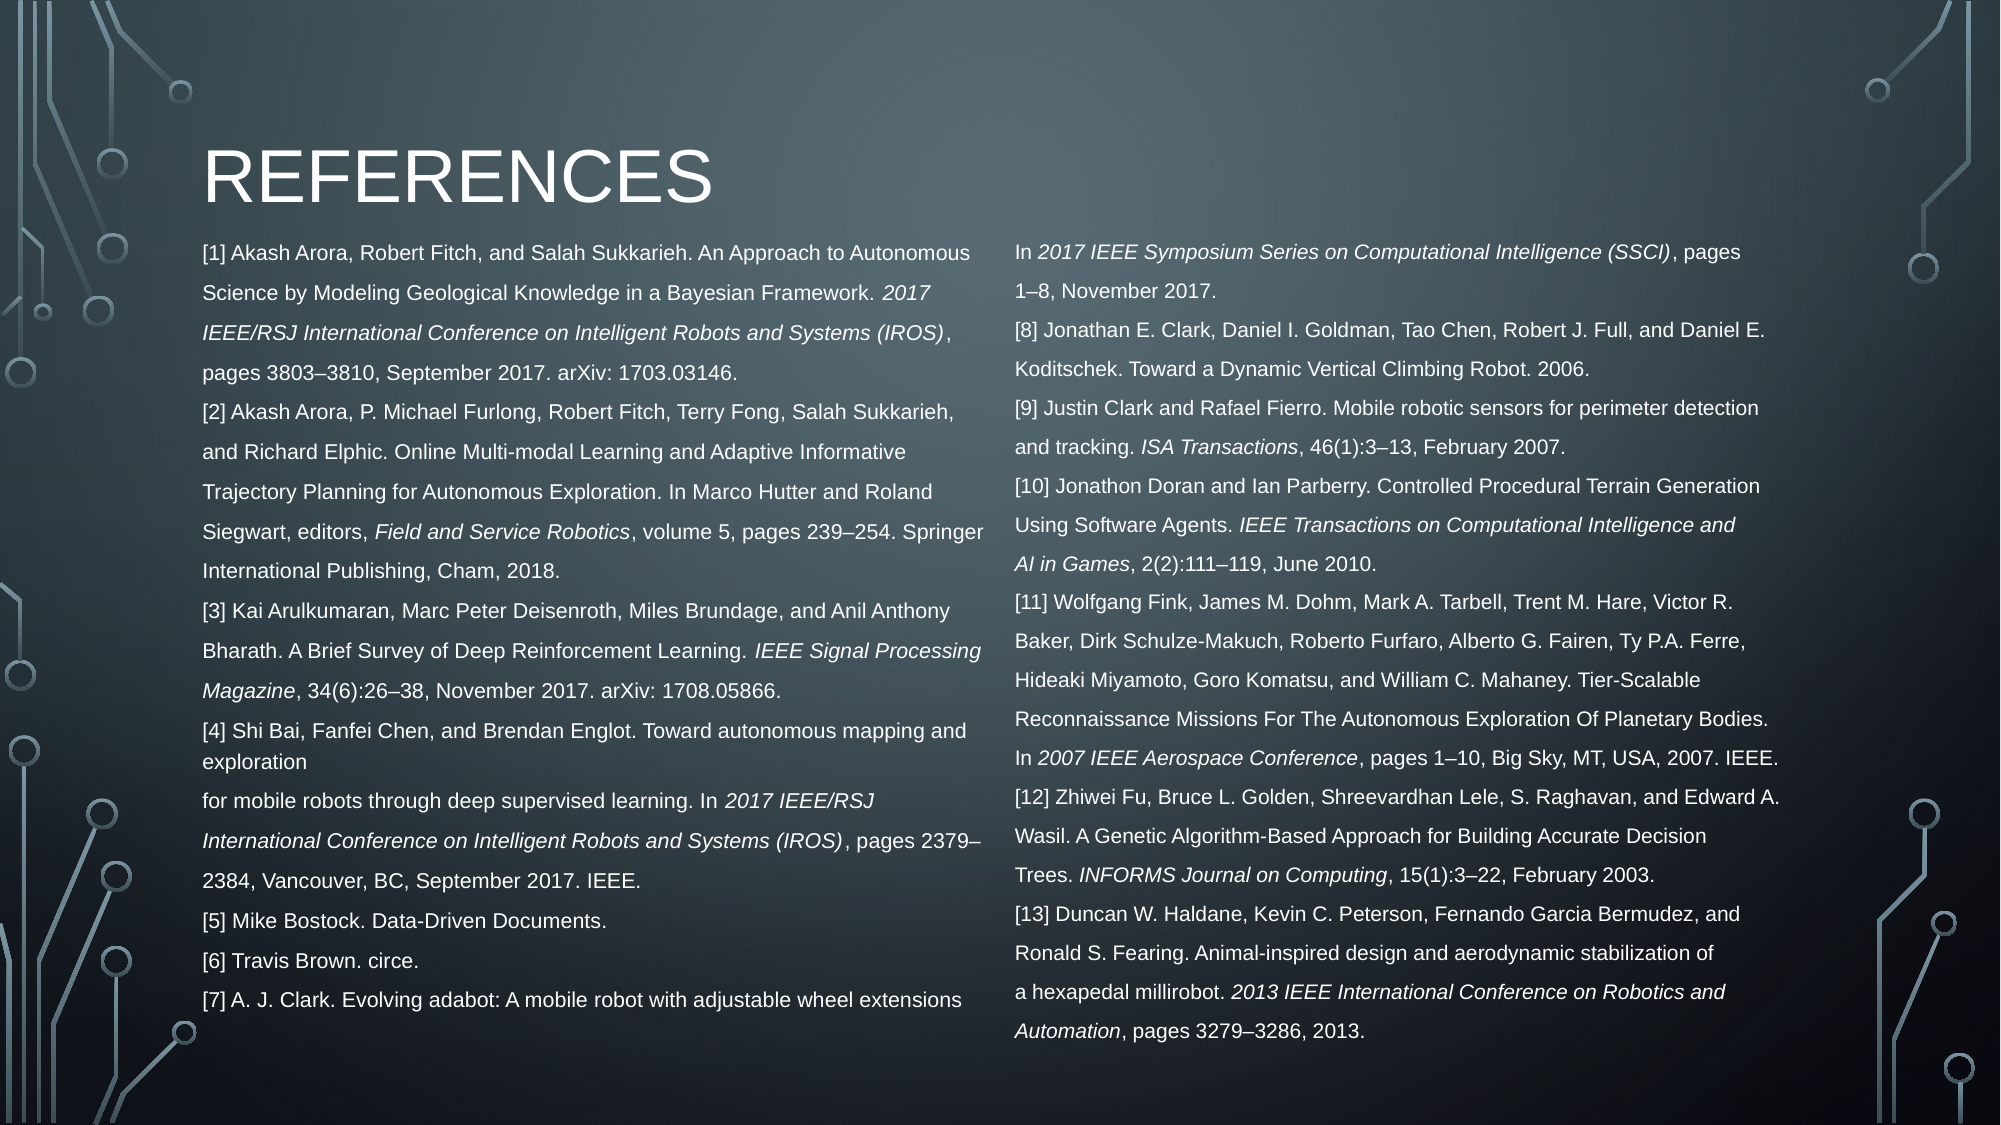

# References
In 2017 IEEE Symposium Series on Computational Intelligence (SSCI), pages
1–8, November 2017.
[8] Jonathan E. Clark, Daniel I. Goldman, Tao Chen, Robert J. Full, and Daniel E.
Koditschek. Toward a Dynamic Vertical Climbing Robot. 2006.
[9] Justin Clark and Rafael Fierro. Mobile robotic sensors for perimeter detection
and tracking. ISA Transactions, 46(1):3–13, February 2007.
[10] Jonathon Doran and Ian Parberry. Controlled Procedural Terrain Generation
Using Software Agents. IEEE Transactions on Computational Intelligence and
AI in Games, 2(2):111–119, June 2010.
[11] Wolfgang Fink, James M. Dohm, Mark A. Tarbell, Trent M. Hare, Victor R.
Baker, Dirk Schulze-Makuch, Roberto Furfaro, Alberto G. Fairen, Ty P.A. Ferre,
Hideaki Miyamoto, Goro Komatsu, and William C. Mahaney. Tier-Scalable
Reconnaissance Missions For The Autonomous Exploration Of Planetary Bodies.
In 2007 IEEE Aerospace Conference, pages 1–10, Big Sky, MT, USA, 2007. IEEE.
[12] Zhiwei Fu, Bruce L. Golden, Shreevardhan Lele, S. Raghavan, and Edward A.
Wasil. A Genetic Algorithm-Based Approach for Building Accurate Decision
Trees. INFORMS Journal on Computing, 15(1):3–22, February 2003.
[13] Duncan W. Haldane, Kevin C. Peterson, Fernando Garcia Bermudez, and
Ronald S. Fearing. Animal-inspired design and aerodynamic stabilization of
a hexapedal millirobot. 2013 IEEE International Conference on Robotics and
Automation, pages 3279–3286, 2013.
[1] Akash Arora, Robert Fitch, and Salah Sukkarieh. An Approach to Autonomous
Science by Modeling Geological Knowledge in a Bayesian Framework. 2017
IEEE/RSJ International Conference on Intelligent Robots and Systems (IROS),
pages 3803–3810, September 2017. arXiv: 1703.03146.
[2] Akash Arora, P. Michael Furlong, Robert Fitch, Terry Fong, Salah Sukkarieh,
and Richard Elphic. Online Multi-modal Learning and Adaptive Informative
Trajectory Planning for Autonomous Exploration. In Marco Hutter and Roland
Siegwart, editors, Field and Service Robotics, volume 5, pages 239–254. Springer
International Publishing, Cham, 2018.
[3] Kai Arulkumaran, Marc Peter Deisenroth, Miles Brundage, and Anil Anthony
Bharath. A Brief Survey of Deep Reinforcement Learning. IEEE Signal Processing
Magazine, 34(6):26–38, November 2017. arXiv: 1708.05866.
[4] Shi Bai, Fanfei Chen, and Brendan Englot. Toward autonomous mapping and exploration
for mobile robots through deep supervised learning. In 2017 IEEE/RSJ
International Conference on Intelligent Robots and Systems (IROS), pages 2379–
2384, Vancouver, BC, September 2017. IEEE.
[5] Mike Bostock. Data-Driven Documents.
[6] Travis Brown. circe.
[7] A. J. Clark. Evolving adabot: A mobile robot with adjustable wheel extensions